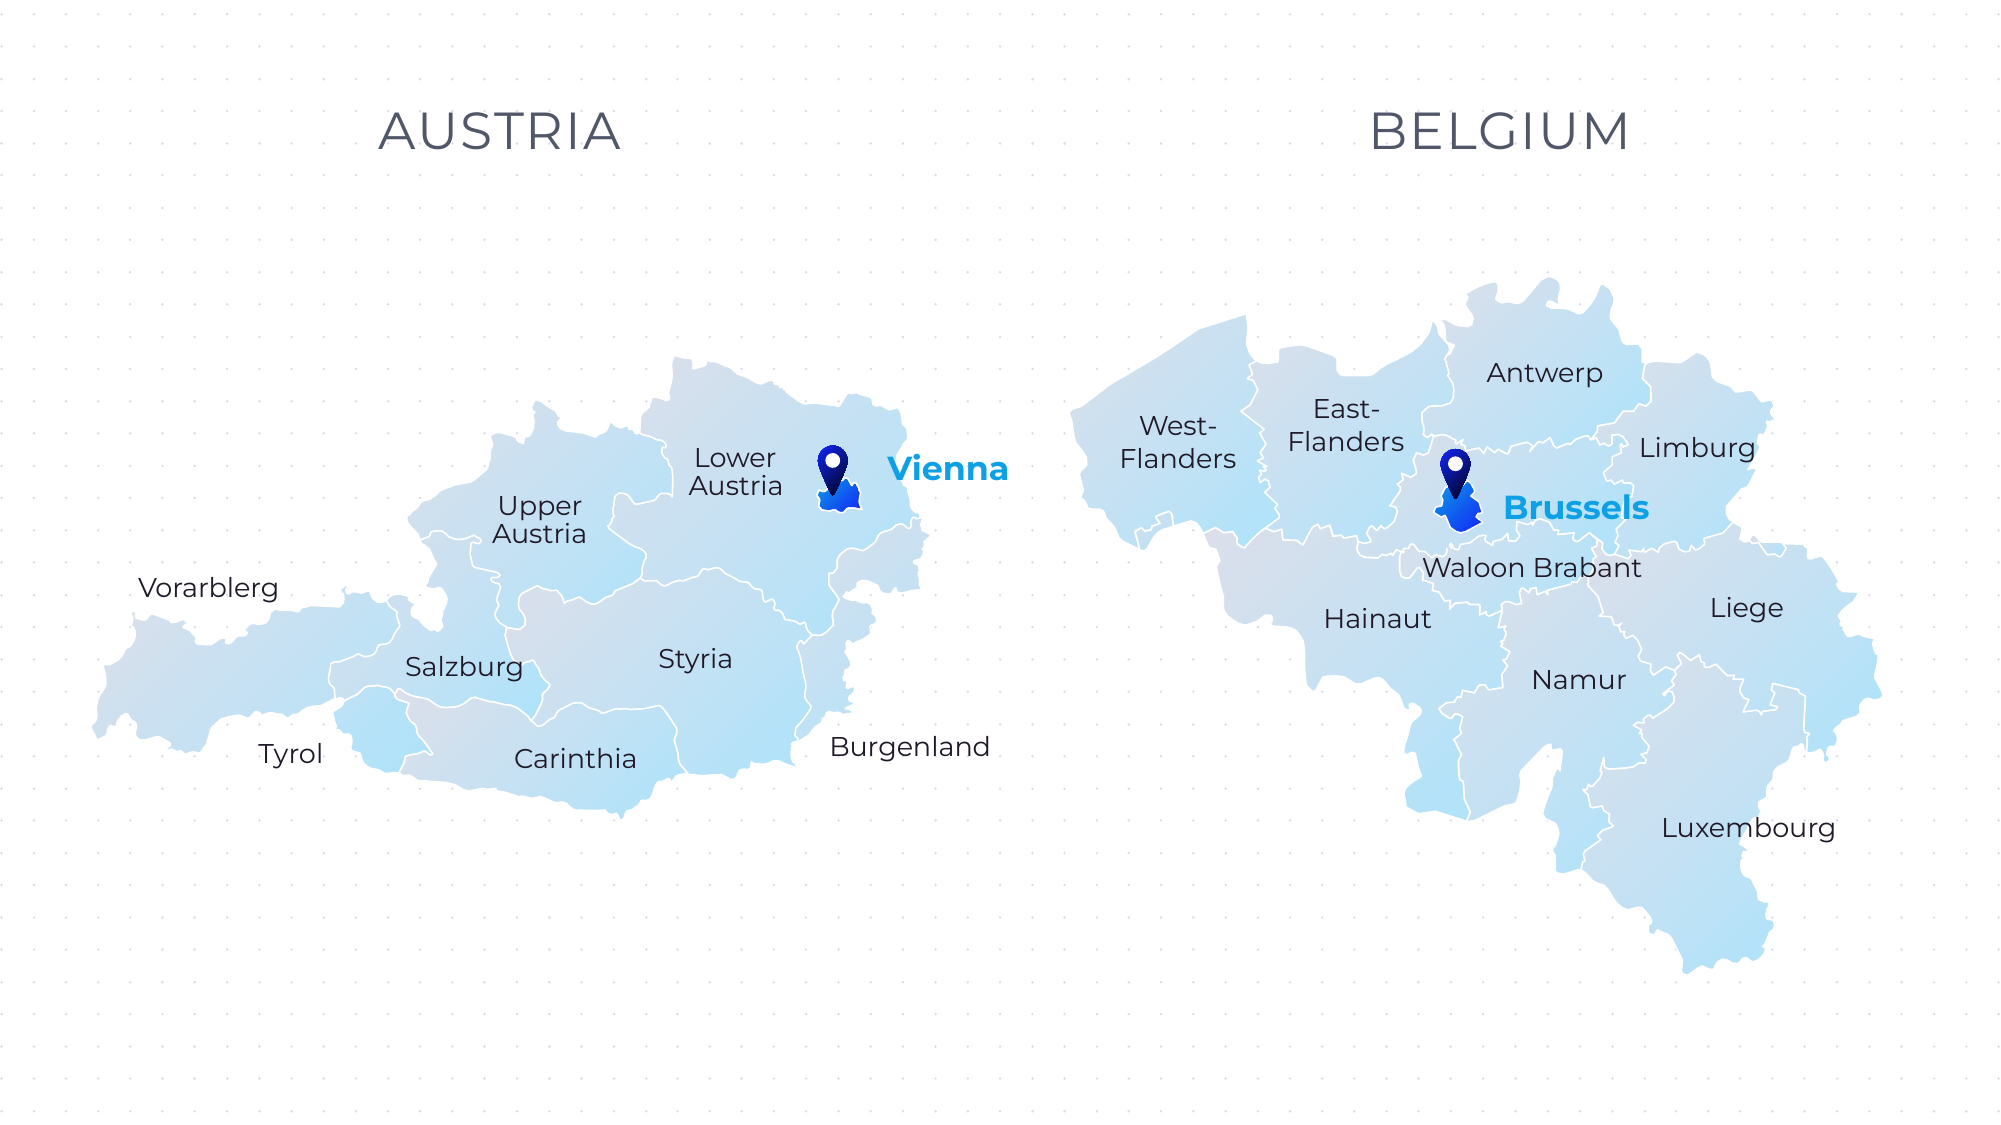

AUSTRIA
BELGIUM

Antwerp
East-
Flanders
West-
Flanders
Limburg
Brussels
Waloon Brabant
Liege
Hainaut
Namur
Luxembourg

Lower
Vienna
Austria
Upper
Austria
Vorarblerg
Styria
Salzburg
Burgenland
Tyrol
Carinthia